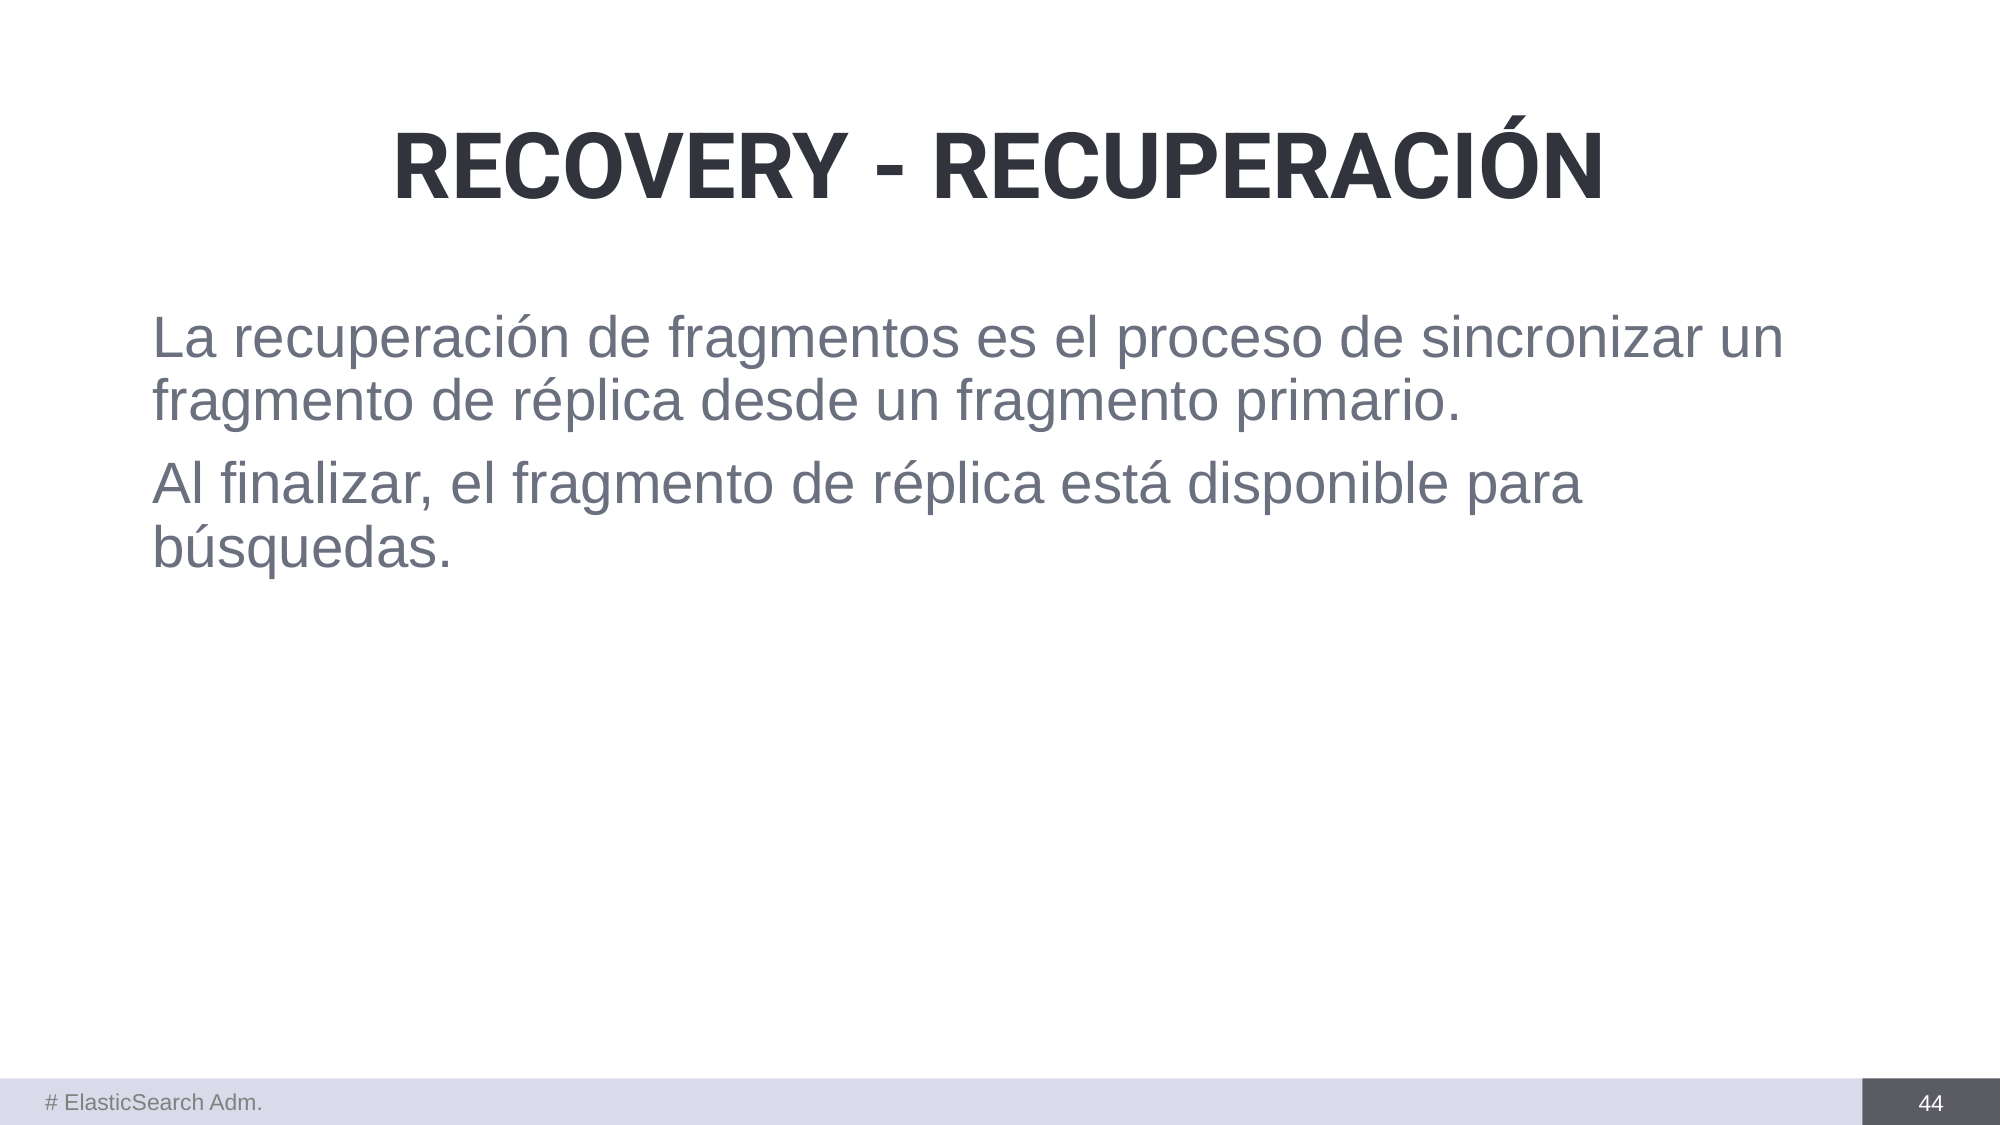

# RECOVERY - RECUPERACIÓN
La recuperación de fragmentos es el proceso de sincronizar un fragmento de réplica desde un fragmento primario.
Al finalizar, el fragmento de réplica está disponible para búsquedas.
# ElasticSearch Adm.
44